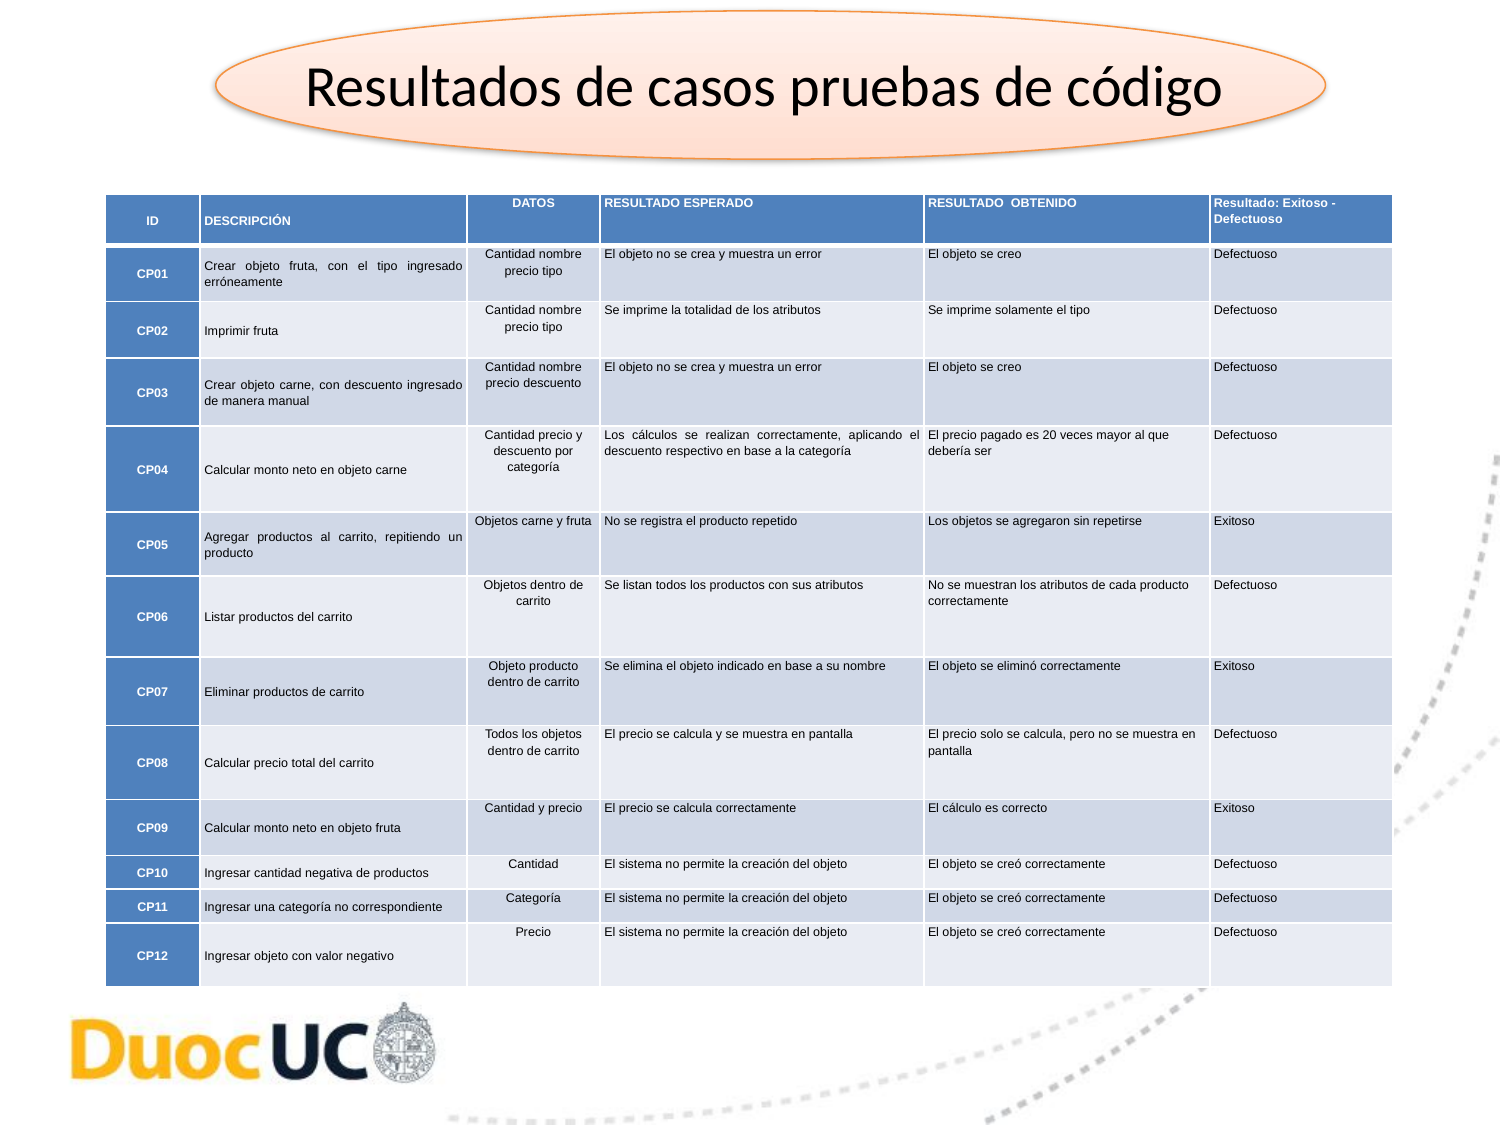

Resultados de casos pruebas de código
| ID | DESCRIPCIÓN | DATOS | RESULTADO ESPERADO | RESULTADO OBTENIDO | Resultado: Exitoso - Defectuoso |
| --- | --- | --- | --- | --- | --- |
| CP01 | Crear objeto fruta, con el tipo ingresado erróneamente | Cantidad nombre precio tipo | El objeto no se crea y muestra un error | El objeto se creo | Defectuoso |
| CP02 | Imprimir fruta | Cantidad nombre precio tipo | Se imprime la totalidad de los atributos | Se imprime solamente el tipo | Defectuoso |
| CP03 | Crear objeto carne, con descuento ingresado de manera manual | Cantidad nombre precio descuento | El objeto no se crea y muestra un error | El objeto se creo | Defectuoso |
| CP04 | Calcular monto neto en objeto carne | Cantidad precio y descuento por categoría | Los cálculos se realizan correctamente, aplicando el descuento respectivo en base a la categoría | El precio pagado es 20 veces mayor al que debería ser | Defectuoso |
| CP05 | Agregar productos al carrito, repitiendo un producto | Objetos carne y fruta | No se registra el producto repetido | Los objetos se agregaron sin repetirse | Exitoso |
| CP06 | Listar productos del carrito | Objetos dentro de carrito | Se listan todos los productos con sus atributos | No se muestran los atributos de cada producto correctamente | Defectuoso |
| CP07 | Eliminar productos de carrito | Objeto producto dentro de carrito | Se elimina el objeto indicado en base a su nombre | El objeto se eliminó correctamente | Exitoso |
| CP08 | Calcular precio total del carrito | Todos los objetos dentro de carrito | El precio se calcula y se muestra en pantalla | El precio solo se calcula, pero no se muestra en pantalla | Defectuoso |
| CP09 | Calcular monto neto en objeto fruta | Cantidad y precio | El precio se calcula correctamente | El cálculo es correcto | Exitoso |
| CP10 | Ingresar cantidad negativa de productos | Cantidad | El sistema no permite la creación del objeto | El objeto se creó correctamente | Defectuoso |
| CP11 | Ingresar una categoría no correspondiente | Categoría | El sistema no permite la creación del objeto | El objeto se creó correctamente | Defectuoso |
| CP12 | Ingresar objeto con valor negativo | Precio | El sistema no permite la creación del objeto | El objeto se creó correctamente | Defectuoso |